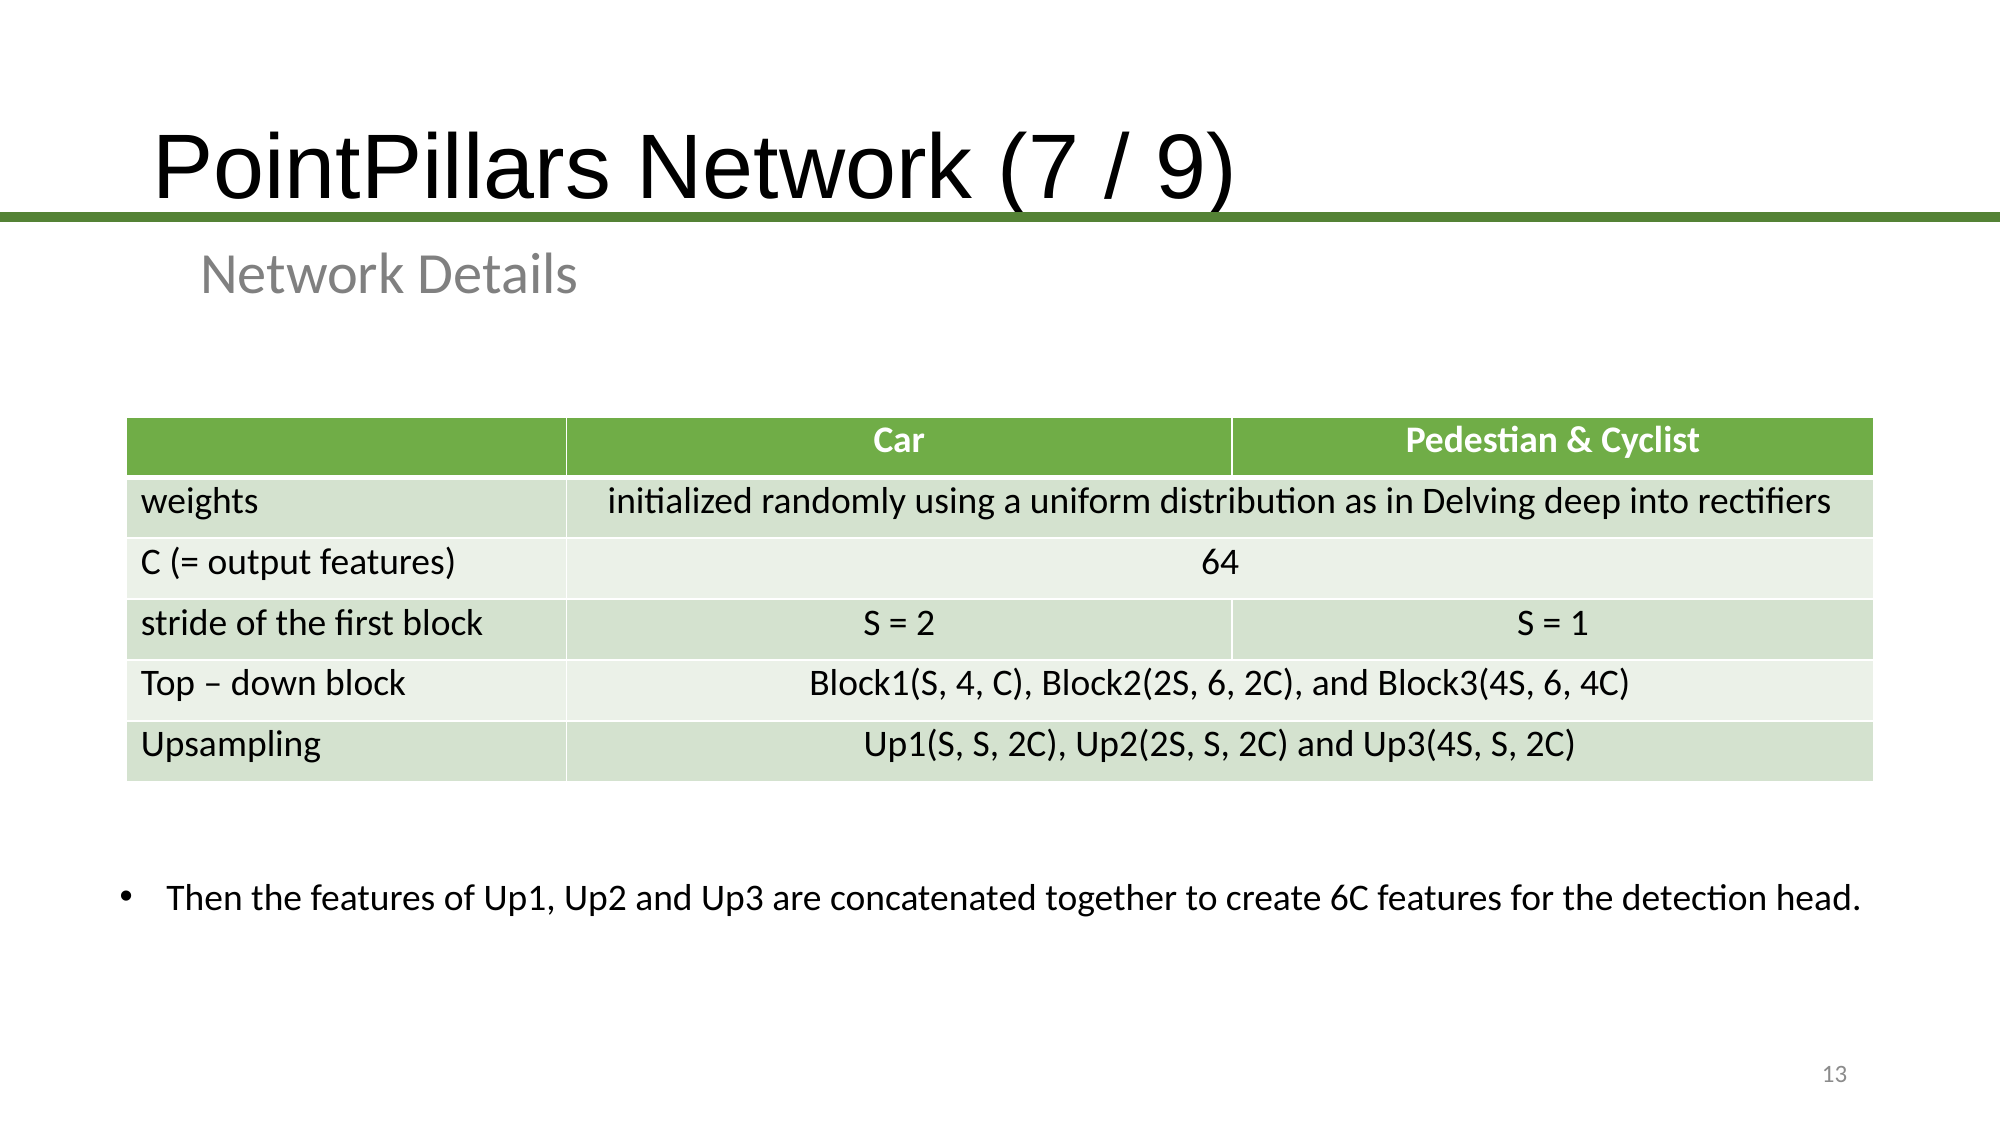

# PointPillars Network (7 / 9)
Network Details
|  | Car | Pedestian & Cyclist |
| --- | --- | --- |
| weights | initialized randomly using a uniform distribution as in Delving deep into rectifiers |  |
| C (= output features) | 64 |  |
| stride of the first block | S = 2 | S = 1 |
| Top – down block | Block1(S, 4, C), Block2(2S, 6, 2C), and Block3(4S, 6, 4C) |  |
| Upsampling | Up1(S, S, 2C), Up2(2S, S, 2C) and Up3(4S, S, 2C) |  |
Then the features of Up1, Up2 and Up3 are concatenated together to create 6C features for the detection head.

13